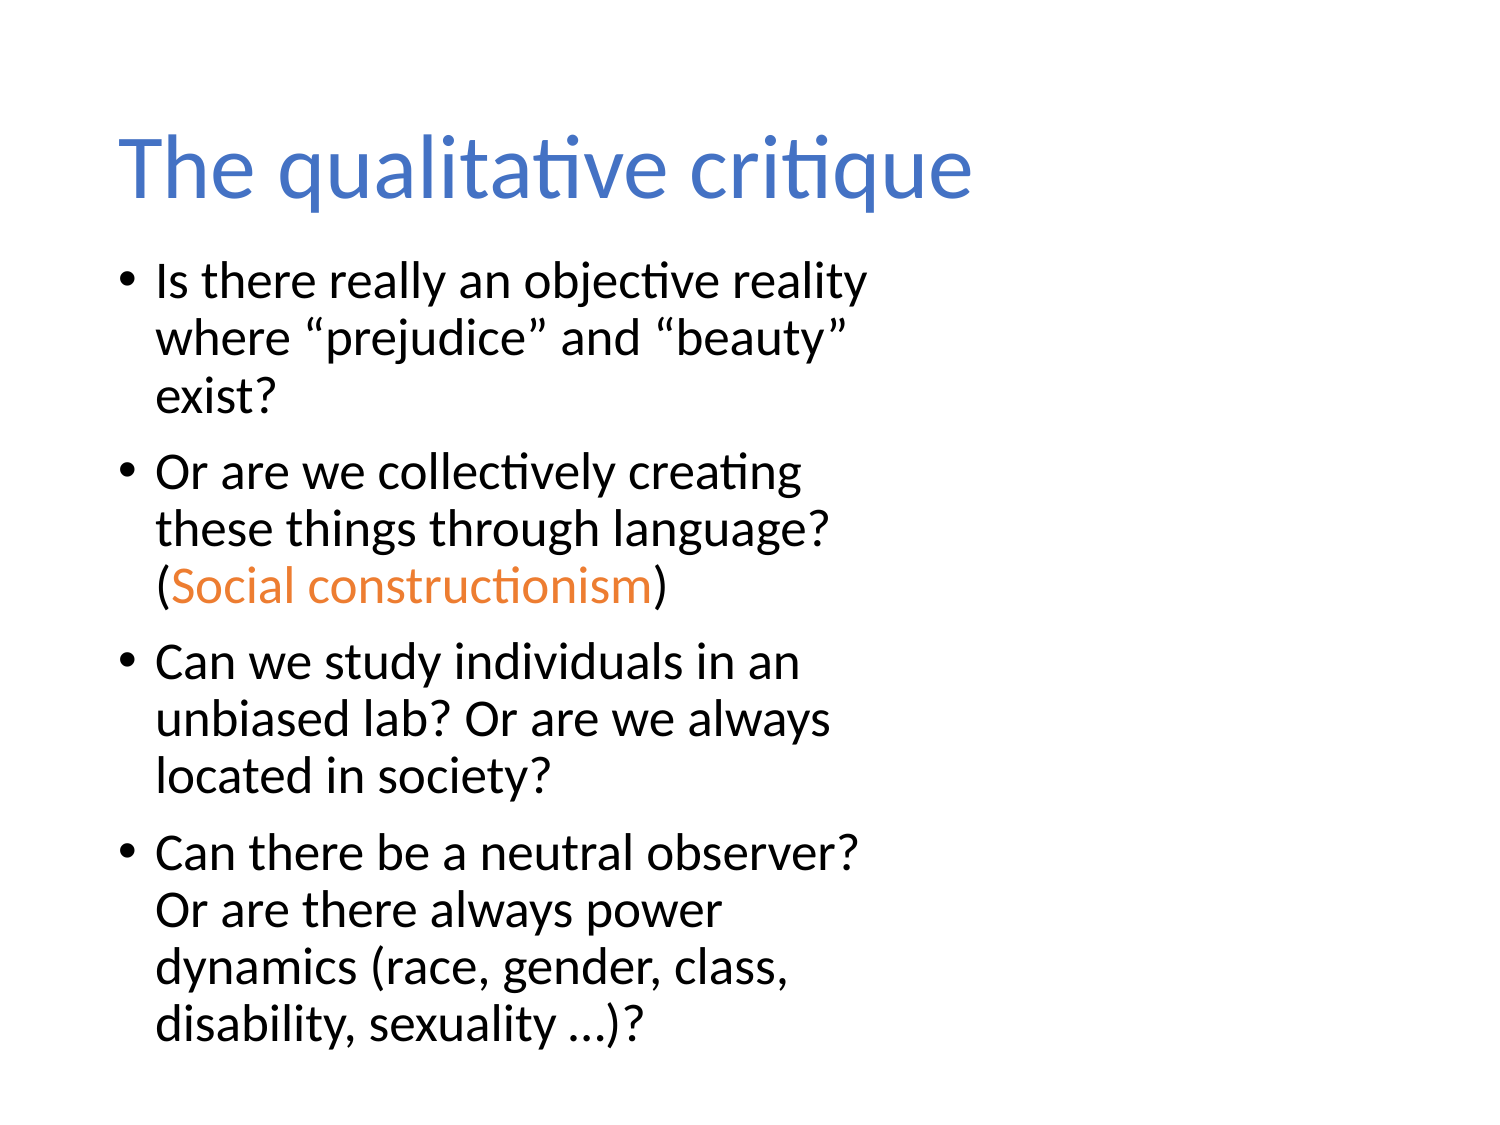

# The qualitative critique
Is there really an objective reality where “prejudice” and “beauty” exist?
Or are we collectively creating these things through language? (Social constructionism)
Can we study individuals in an unbiased lab? Or are we always located in society?
Can there be a neutral observer? Or are there always power dynamics (race, gender, class, disability, sexuality …)?